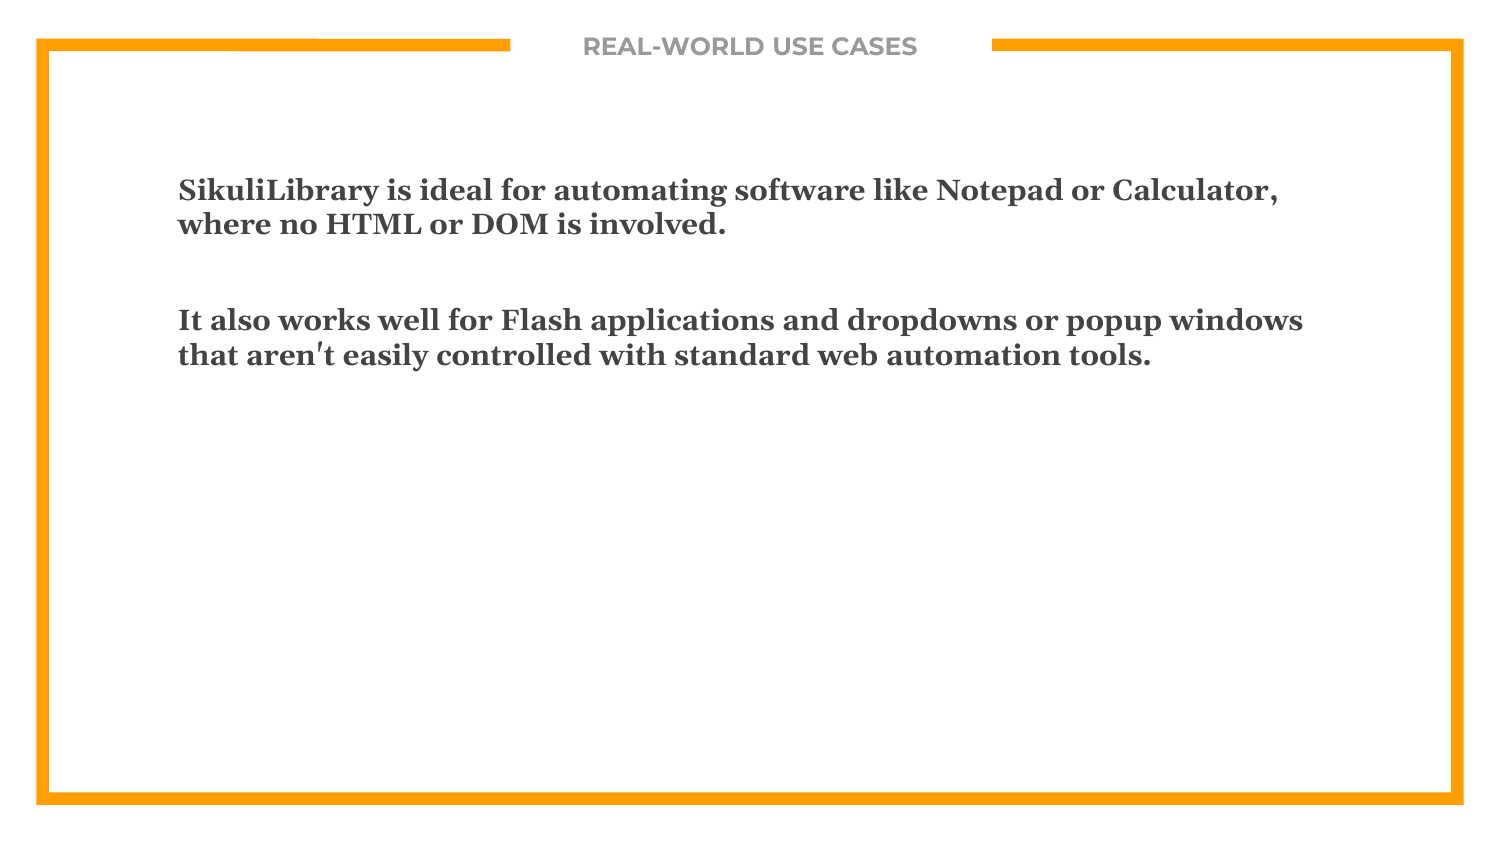

# REAL-WORLD USE CASES
SikuliLibrary is ideal for automating software like Notepad or Calculator, where no HTML or DOM is involved.

It also works well for Flash applications and dropdowns or popup windows that aren't easily controlled with standard web automation tools.